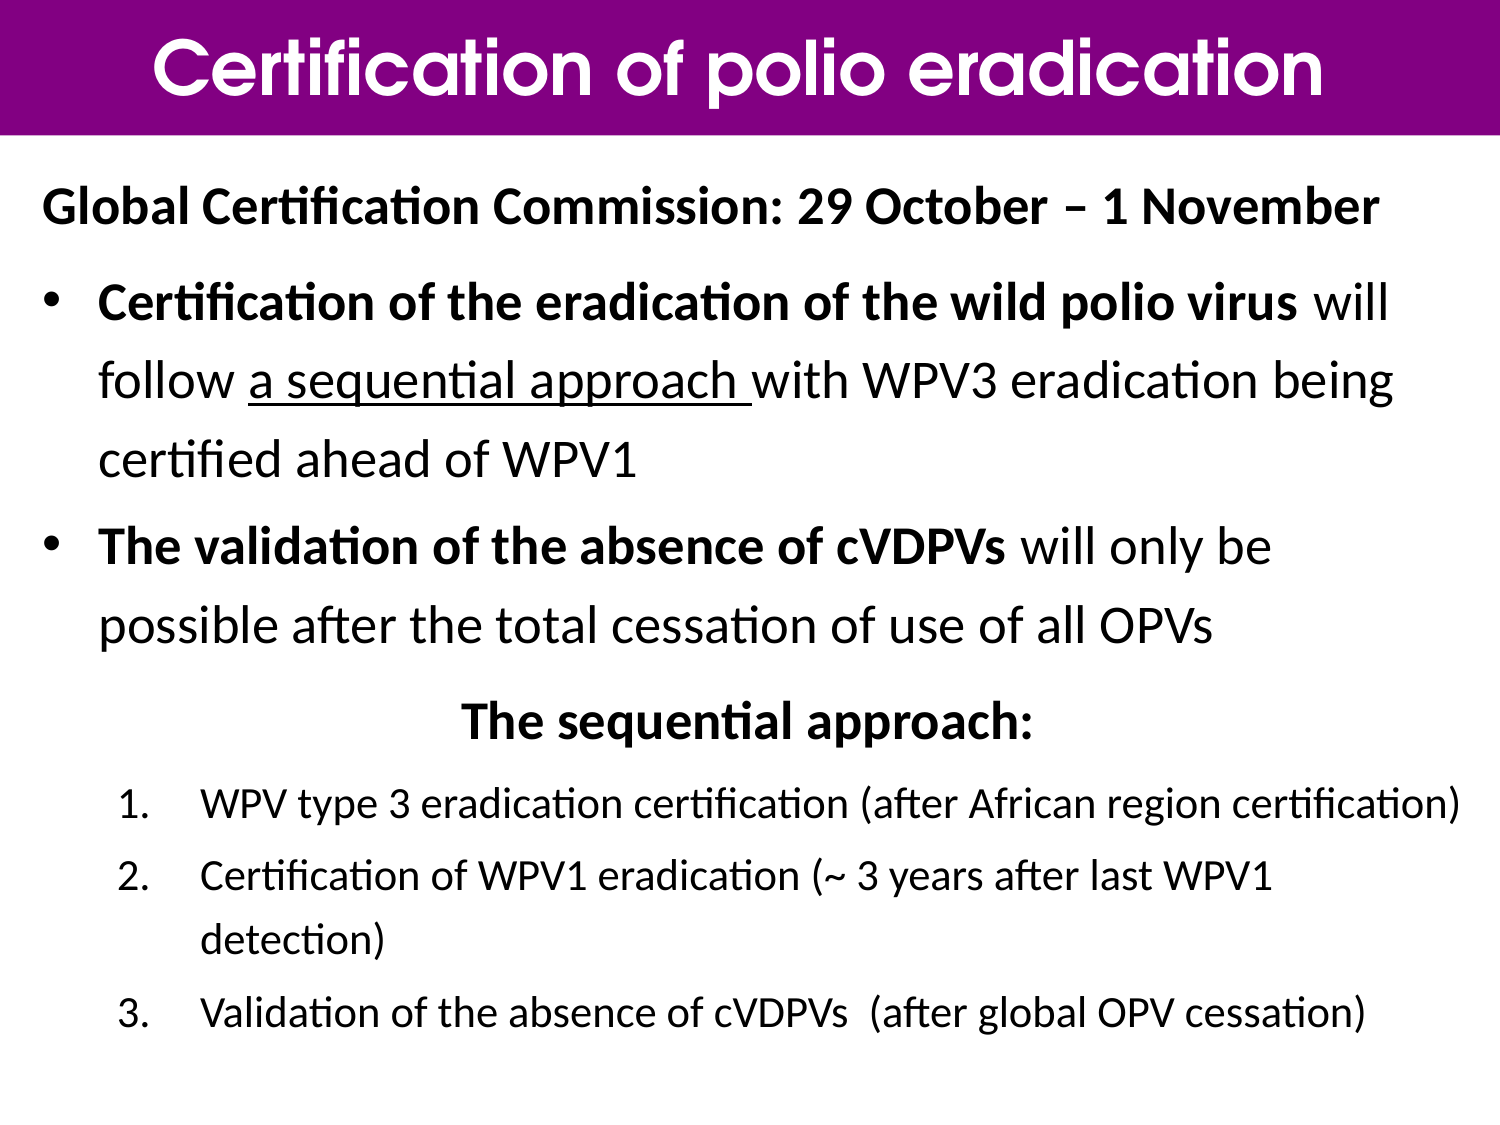

# Certification of polio eradication
Global Certification Commission: 29 October – 1 November
Certification of the eradication of the wild polio virus will follow a sequential approach with WPV3 eradication being certified ahead of WPV1
The validation of the absence of cVDPVs will only be possible after the total cessation of use of all OPVs
The sequential approach:
WPV type 3 eradication certification (after African region certification)
Certification of WPV1 eradication (~ 3 years after last WPV1 detection)
Validation of the absence of cVDPVs  (after global OPV cessation)
19